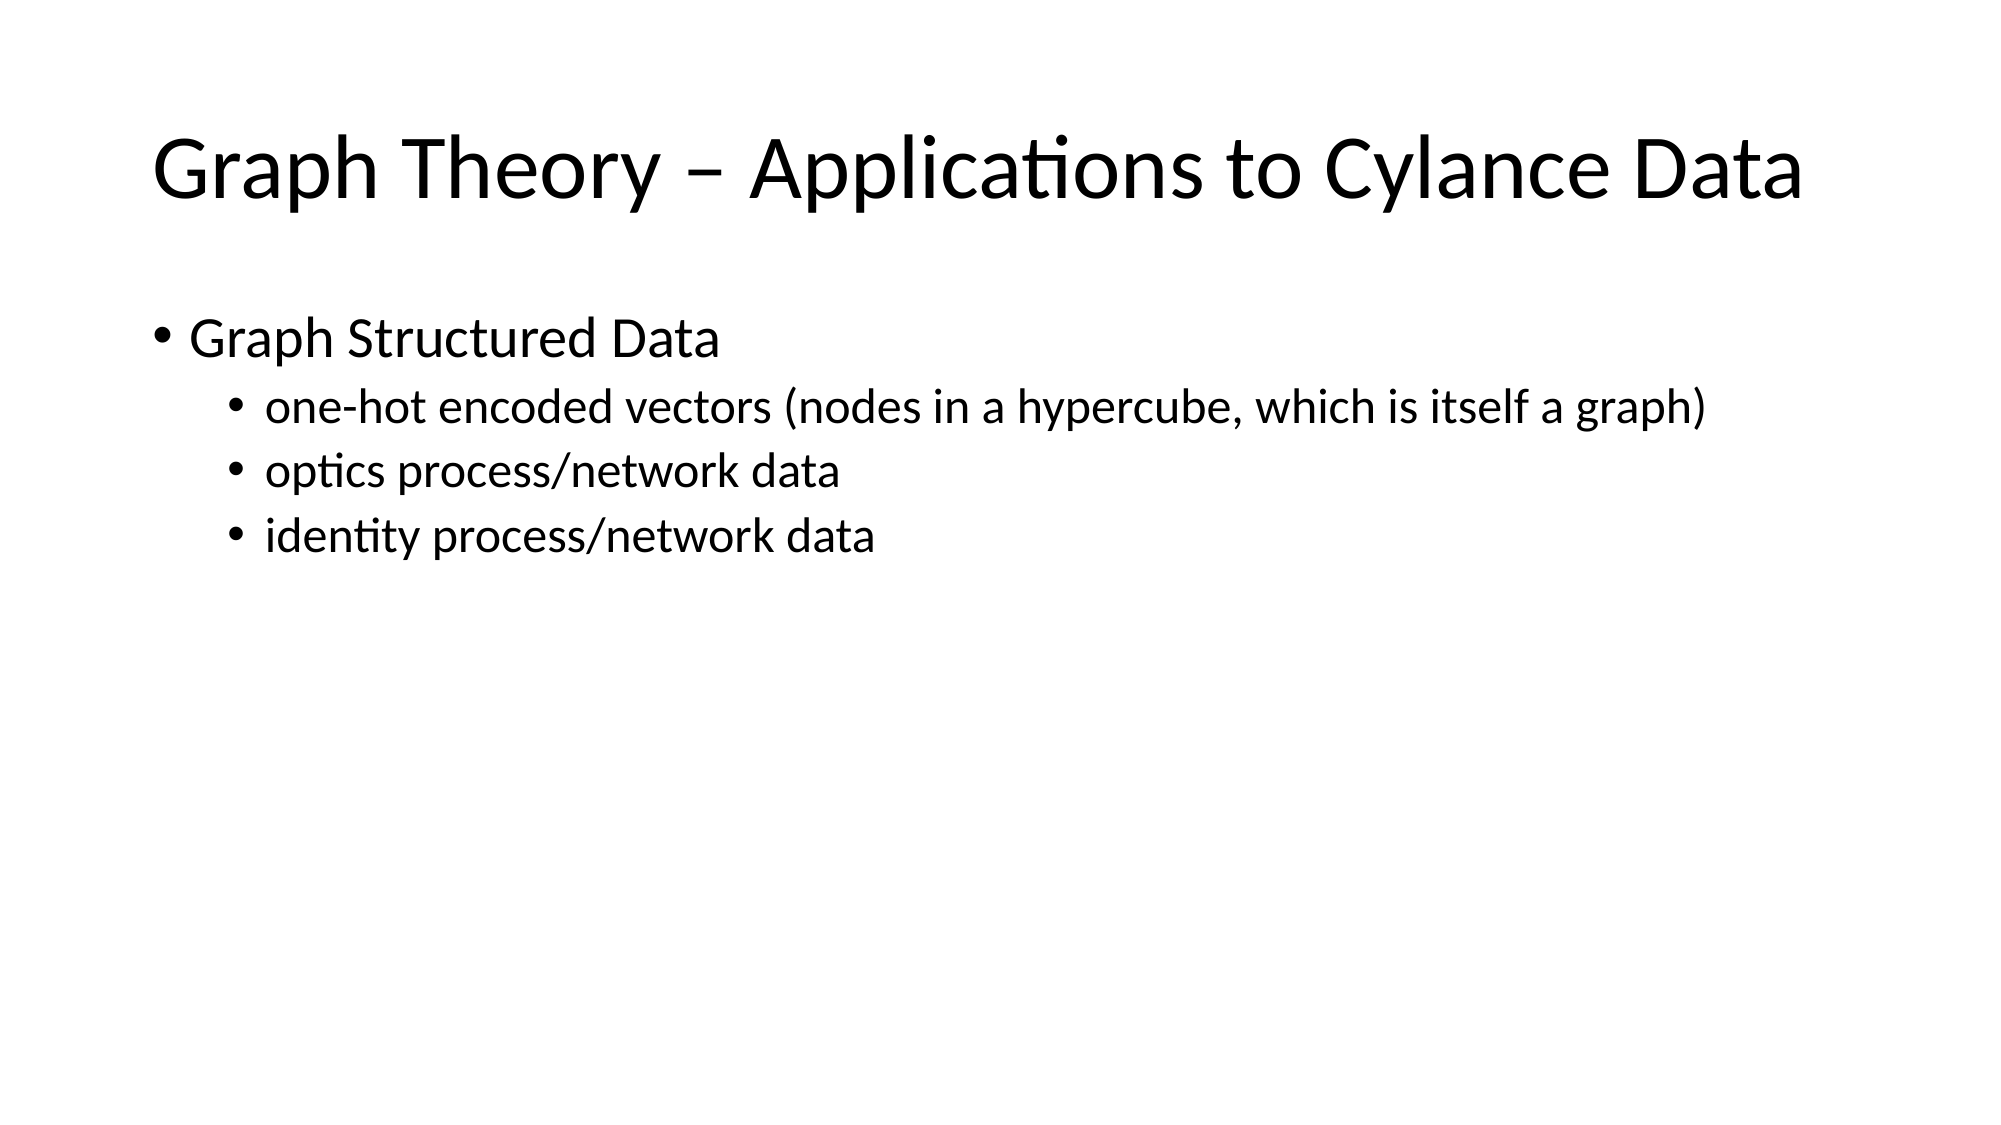

# Graph Theory – Applications to Cylance Data
Graph Structured Data
one-hot encoded vectors (nodes in a hypercube, which is itself a graph)
optics process/network data
identity process/network data